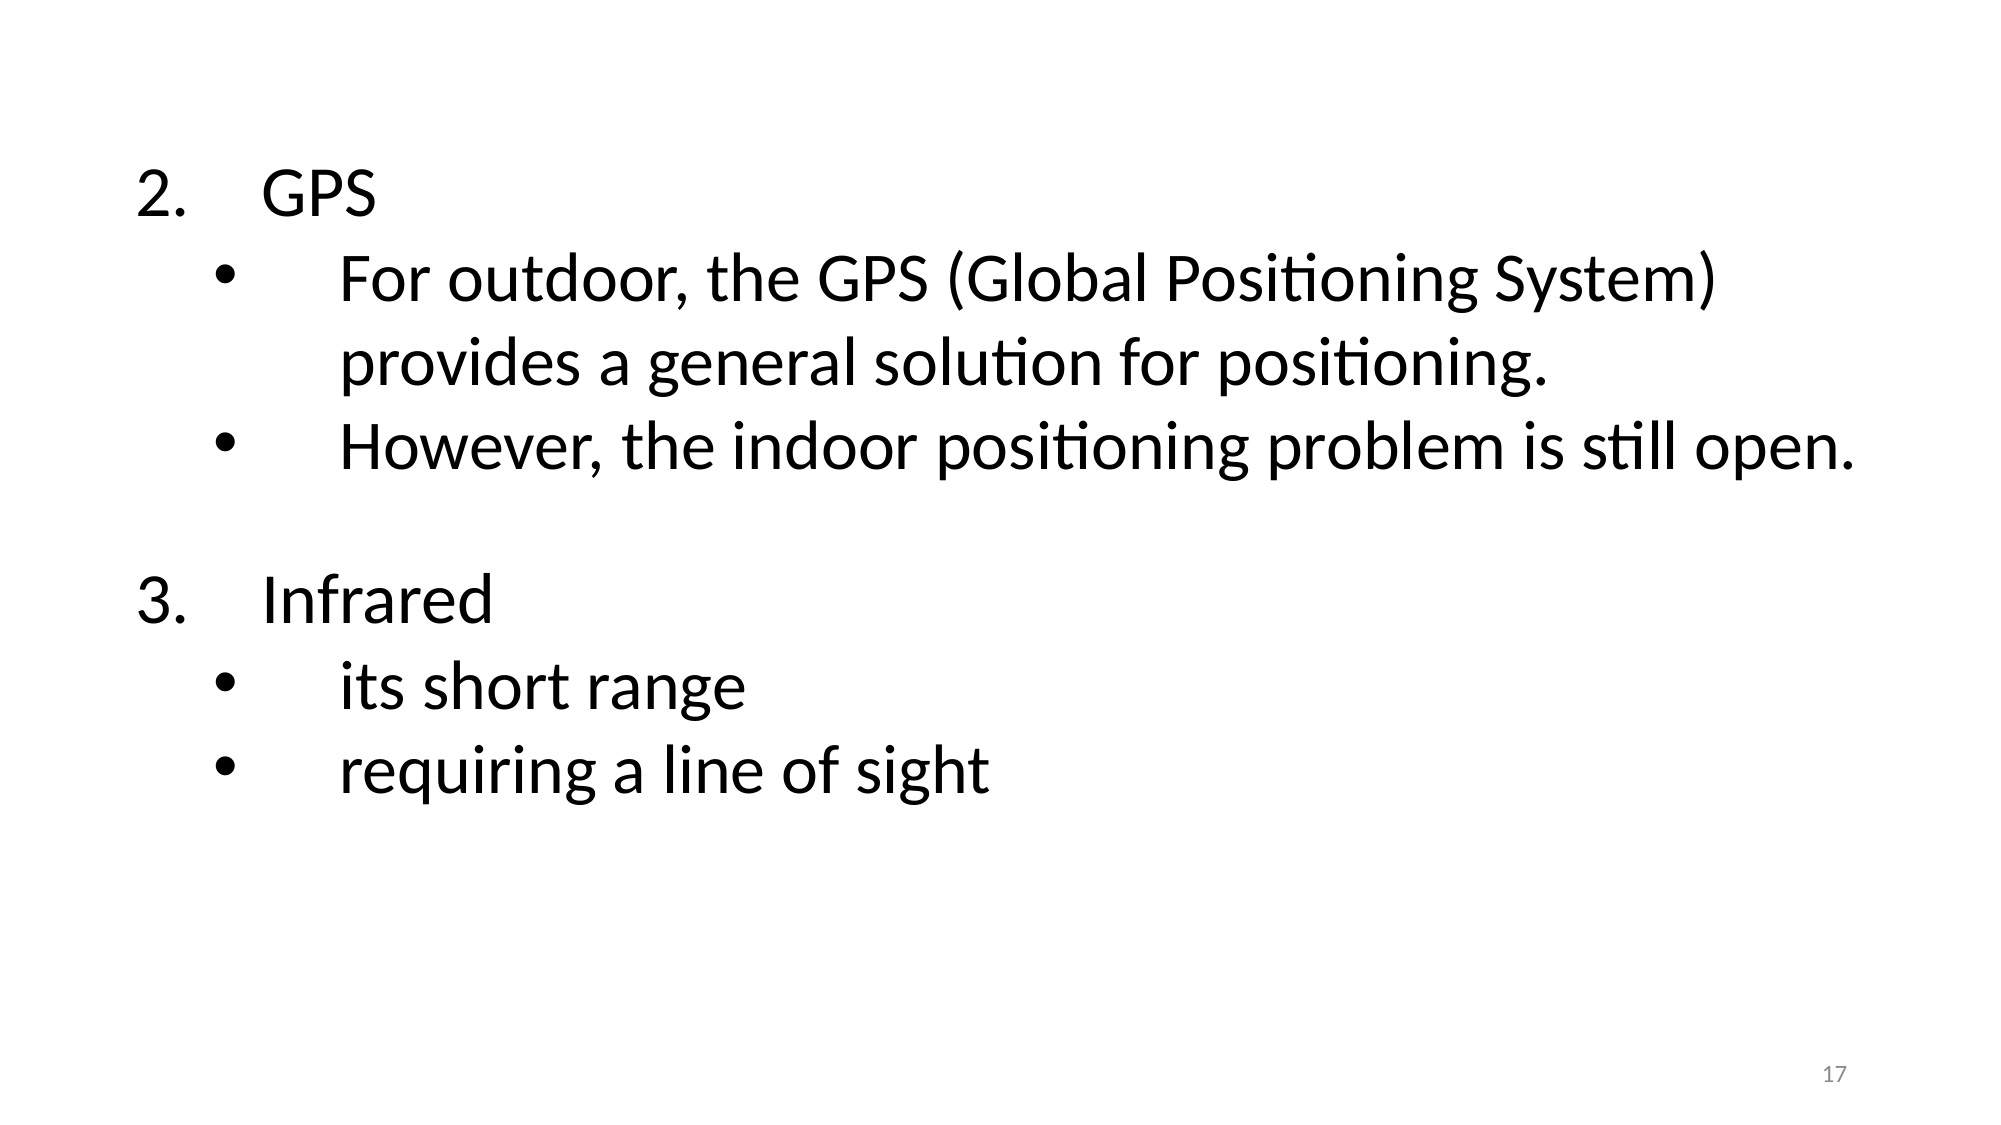

GPS
For outdoor, the GPS (Global Positioning System) provides a general solution for positioning.
However, the indoor positioning problem is still open.

Infrared
its short range
requiring a line of sight

17